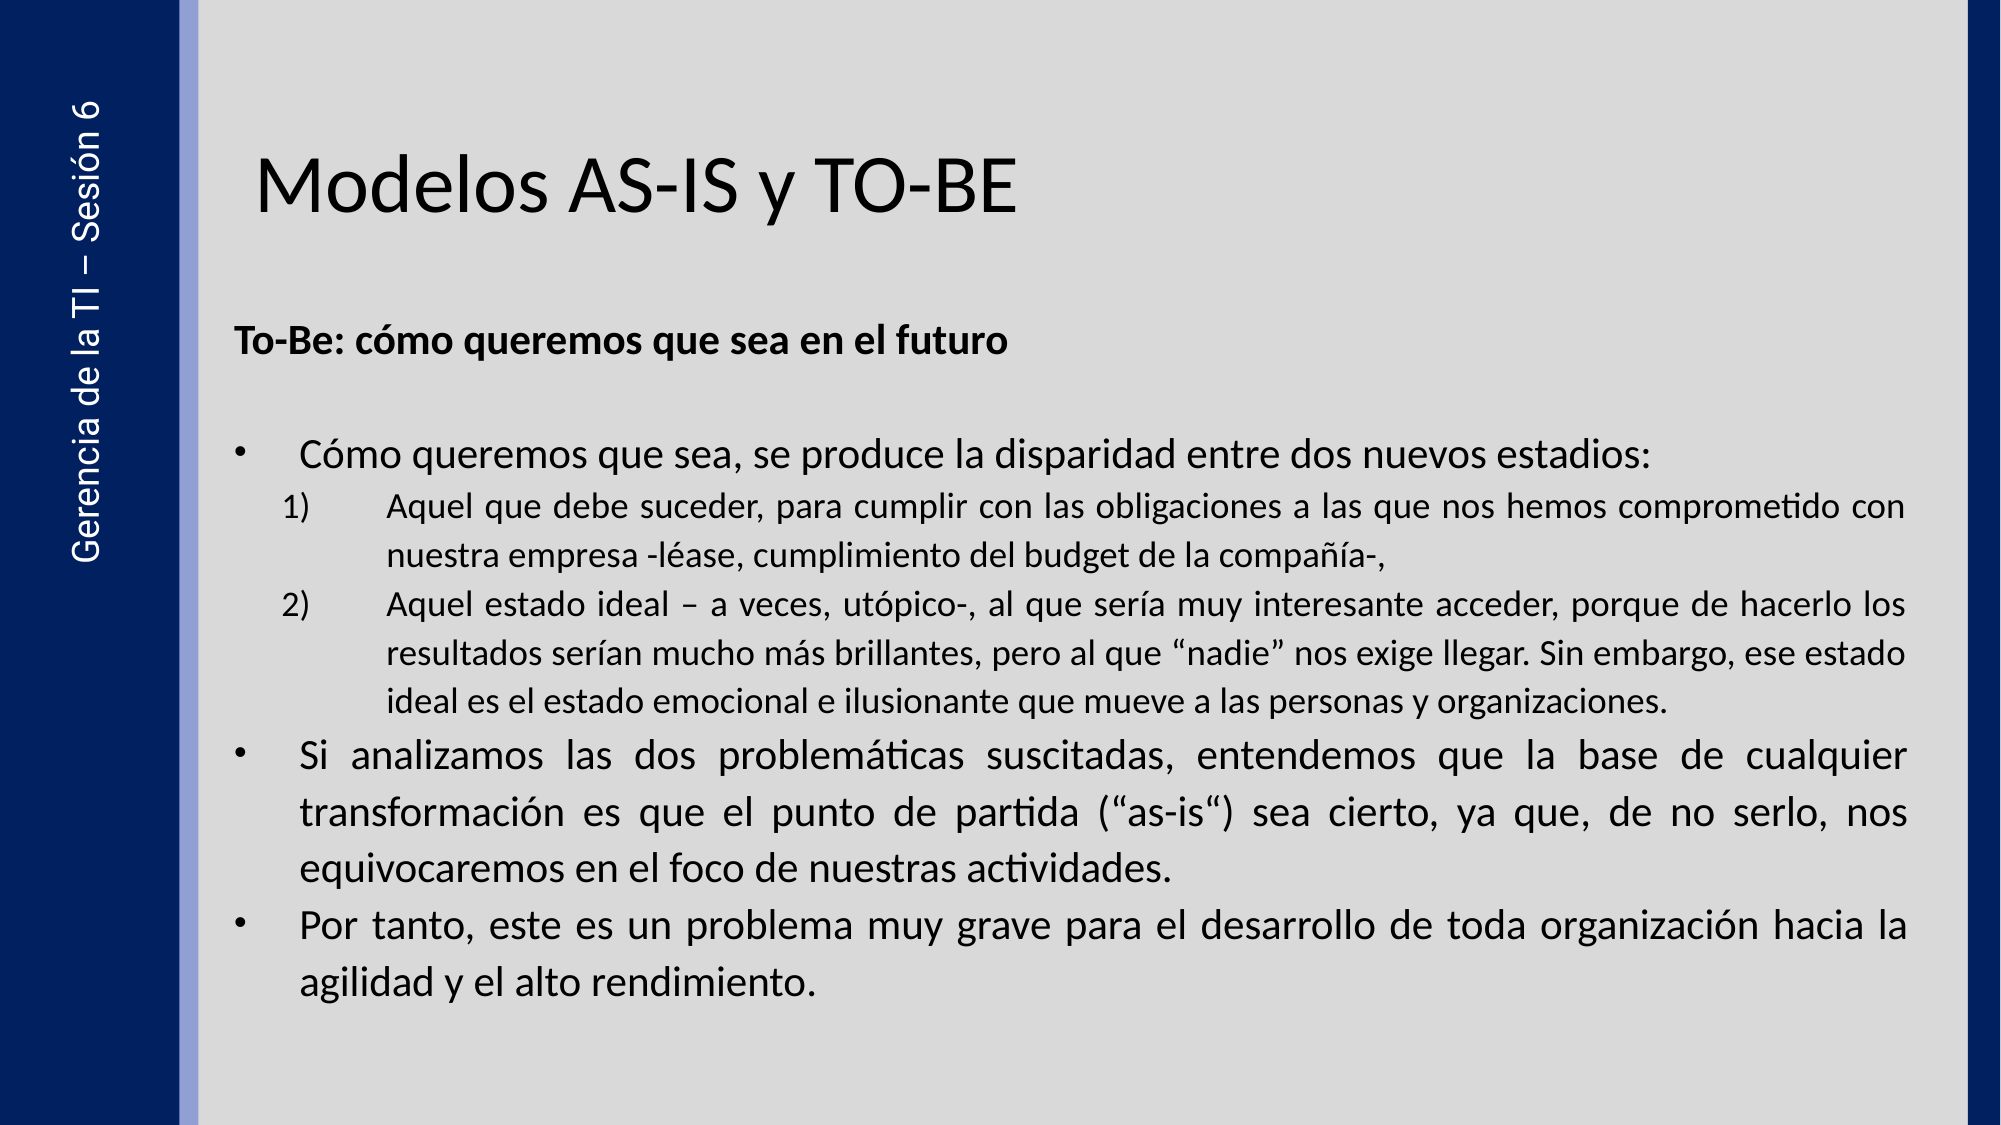

Modelos AS-IS y TO-BE
To-Be: cómo queremos que sea en el futuro

Cómo queremos que sea, se produce la disparidad entre dos nuevos estadios:
Aquel que debe suceder, para cumplir con las obligaciones a las que nos hemos comprometido con nuestra empresa -léase, cumplimiento del budget de la compañía-,
Aquel estado ideal – a veces, utópico-, al que sería muy interesante acceder, porque de hacerlo los resultados serían mucho más brillantes, pero al que “nadie” nos exige llegar. Sin embargo, ese estado ideal es el estado emocional e ilusionante que mueve a las personas y organizaciones.
Si analizamos las dos problemáticas suscitadas, entendemos que la base de cualquier transformación es que el punto de partida (“as-is“) sea cierto, ya que, de no serlo, nos equivocaremos en el foco de nuestras actividades.
Por tanto, este es un problema muy grave para el desarrollo de toda organización hacia la agilidad y el alto rendimiento.
Gerencia de la TI – Sesión 6